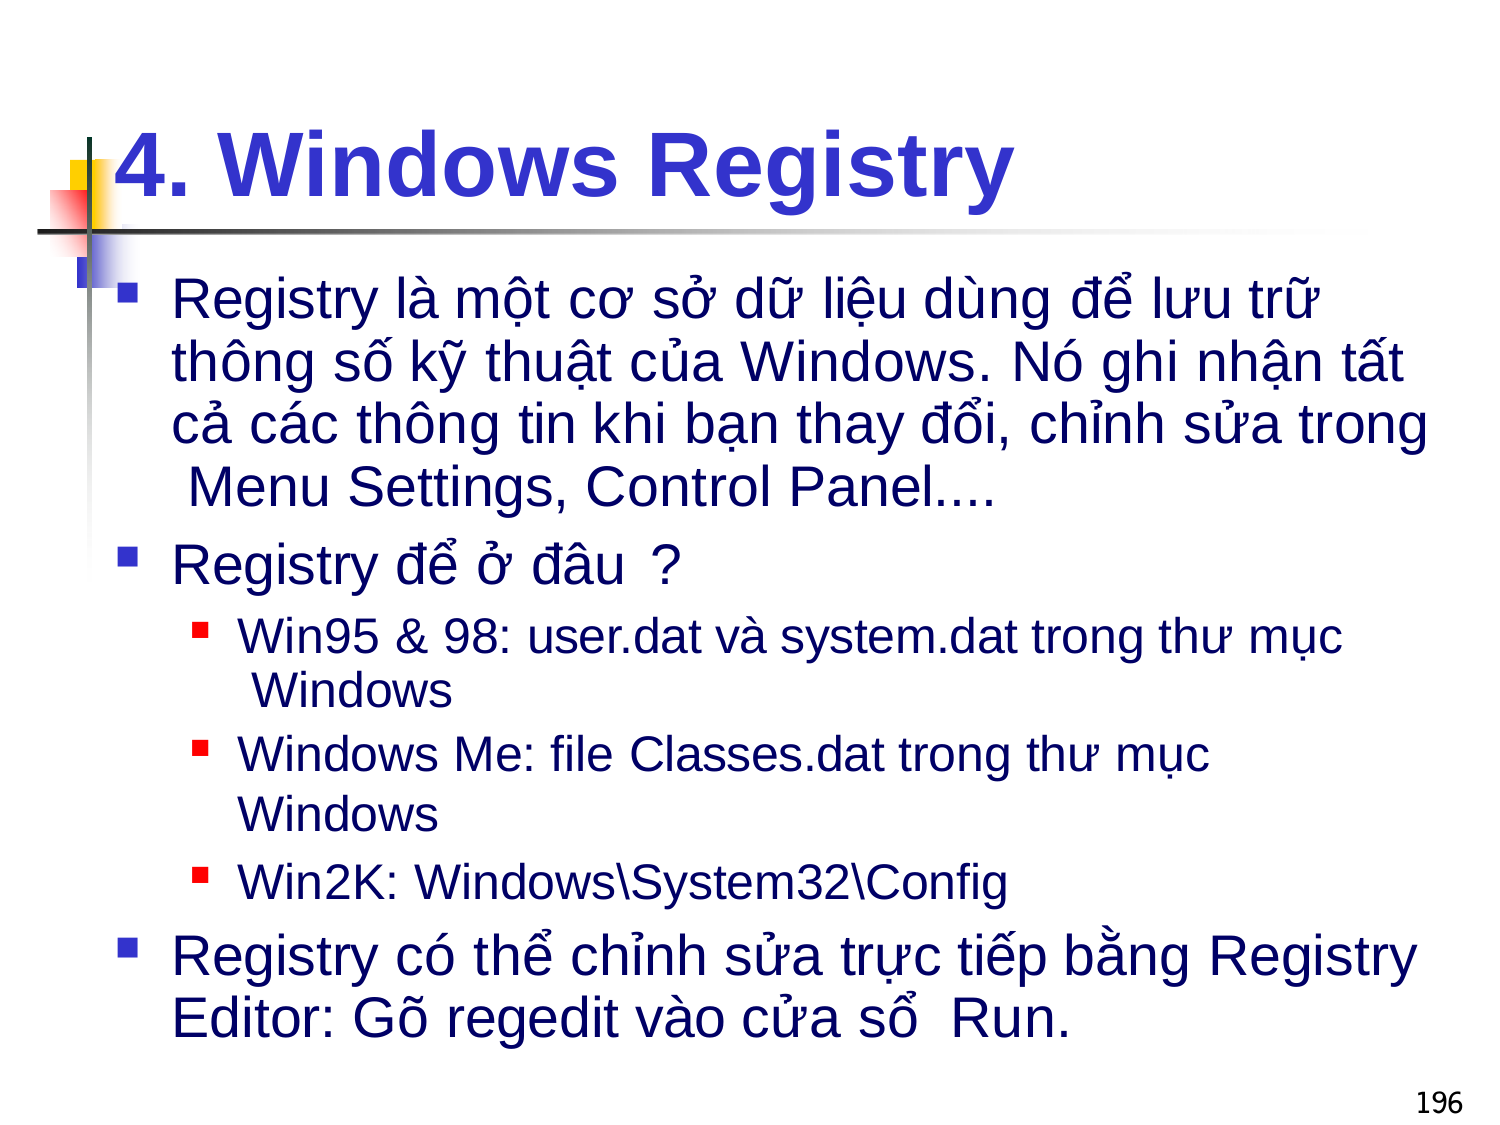

# 4. Windows Registry
Registry là một cơ sở dữ liệu dùng để lưu trữ  thông số kỹ thuật của Windows. Nó ghi nhận tất  cả các thông tin khi bạn thay đổi, chỉnh sửa trong  Menu Settings, Control Panel....
Registry để ở đâu ?
Win95 & 98: user.dat và system.dat trong thư mục  Windows
Windows Me: file Classes.dat trong thư mục Windows
Win2K: Windows\System32\Config
Registry có thể chỉnh sửa trực tiếp bằng Registry  Editor: Gõ regedit vào cửa sổ Run.
196